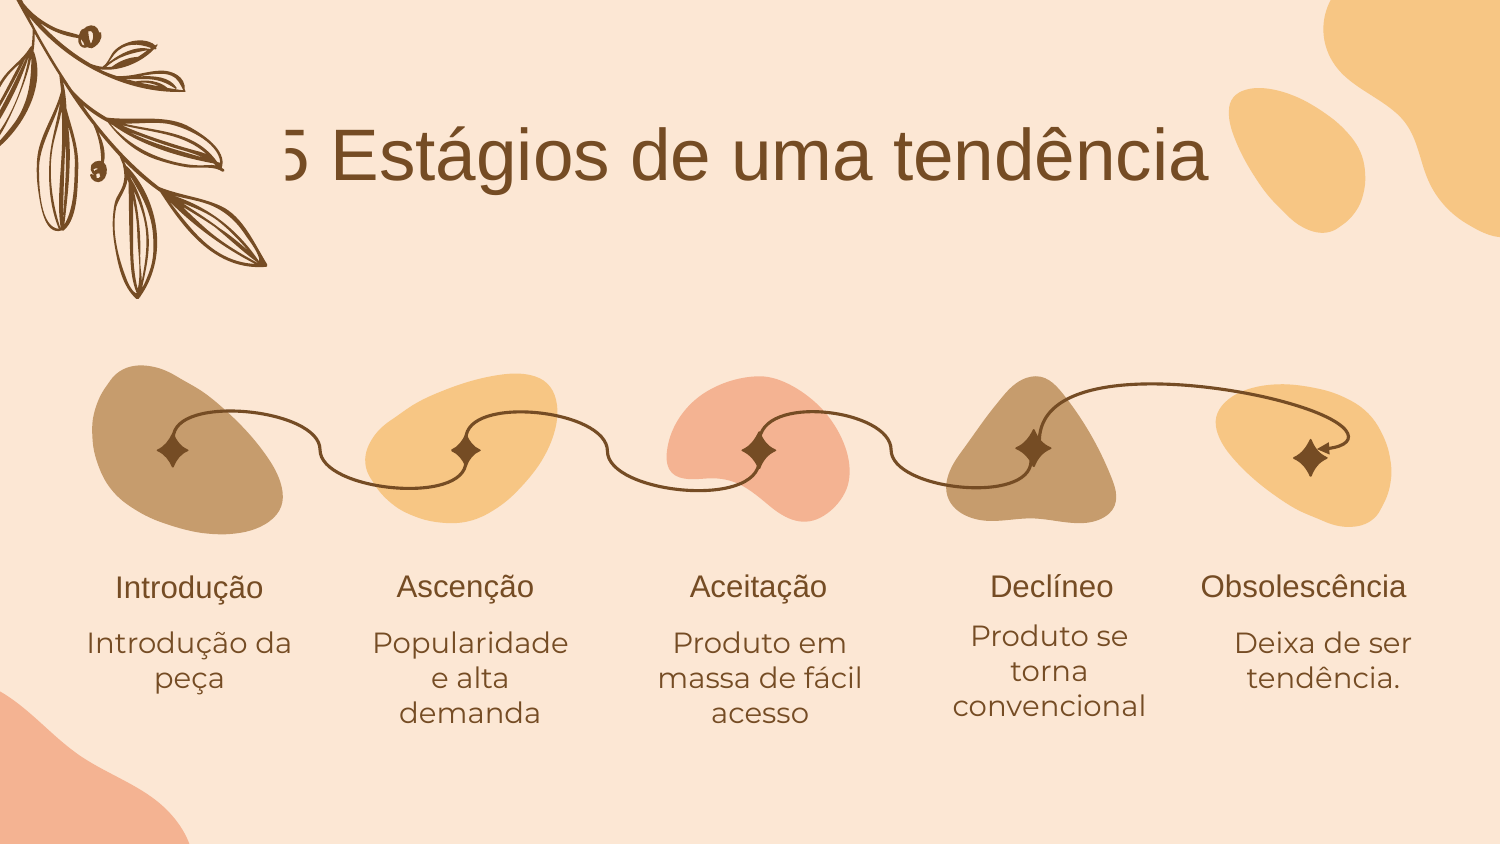

# 5 Estágios de uma tendência

Obsolescência
Ascenção
Aceitação
Declíneo
Introdução
Produto se torna convencional
Introdução da peça
Popularidade e alta demanda
Produto em massa de fácil acesso
Deixa de ser tendência.